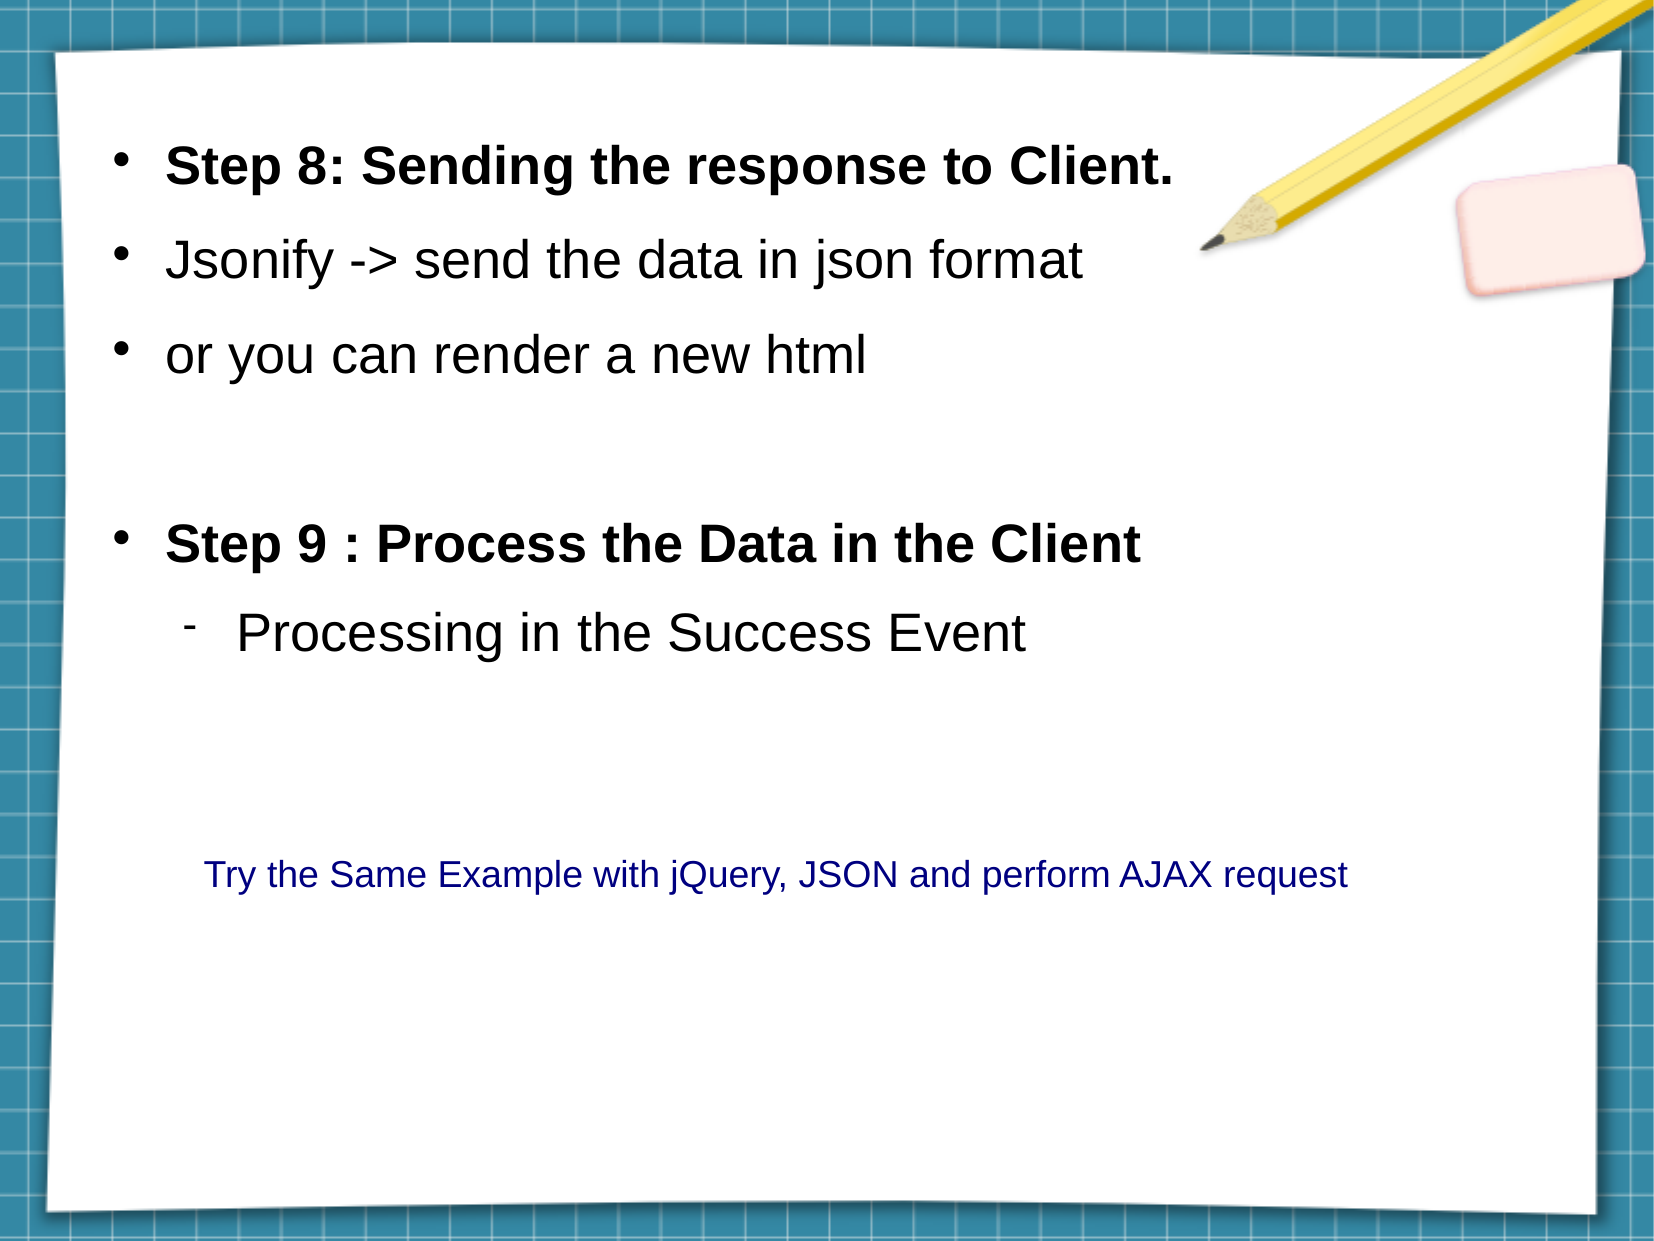

Step 8: Sending the response to Client.
Jsonify -> send the data in json format
or you can render a new html

Step 9 : Process the Data in the Client
Processing in the Success Event

Try the Same Example with jQuery, JSON and perform AJAX request